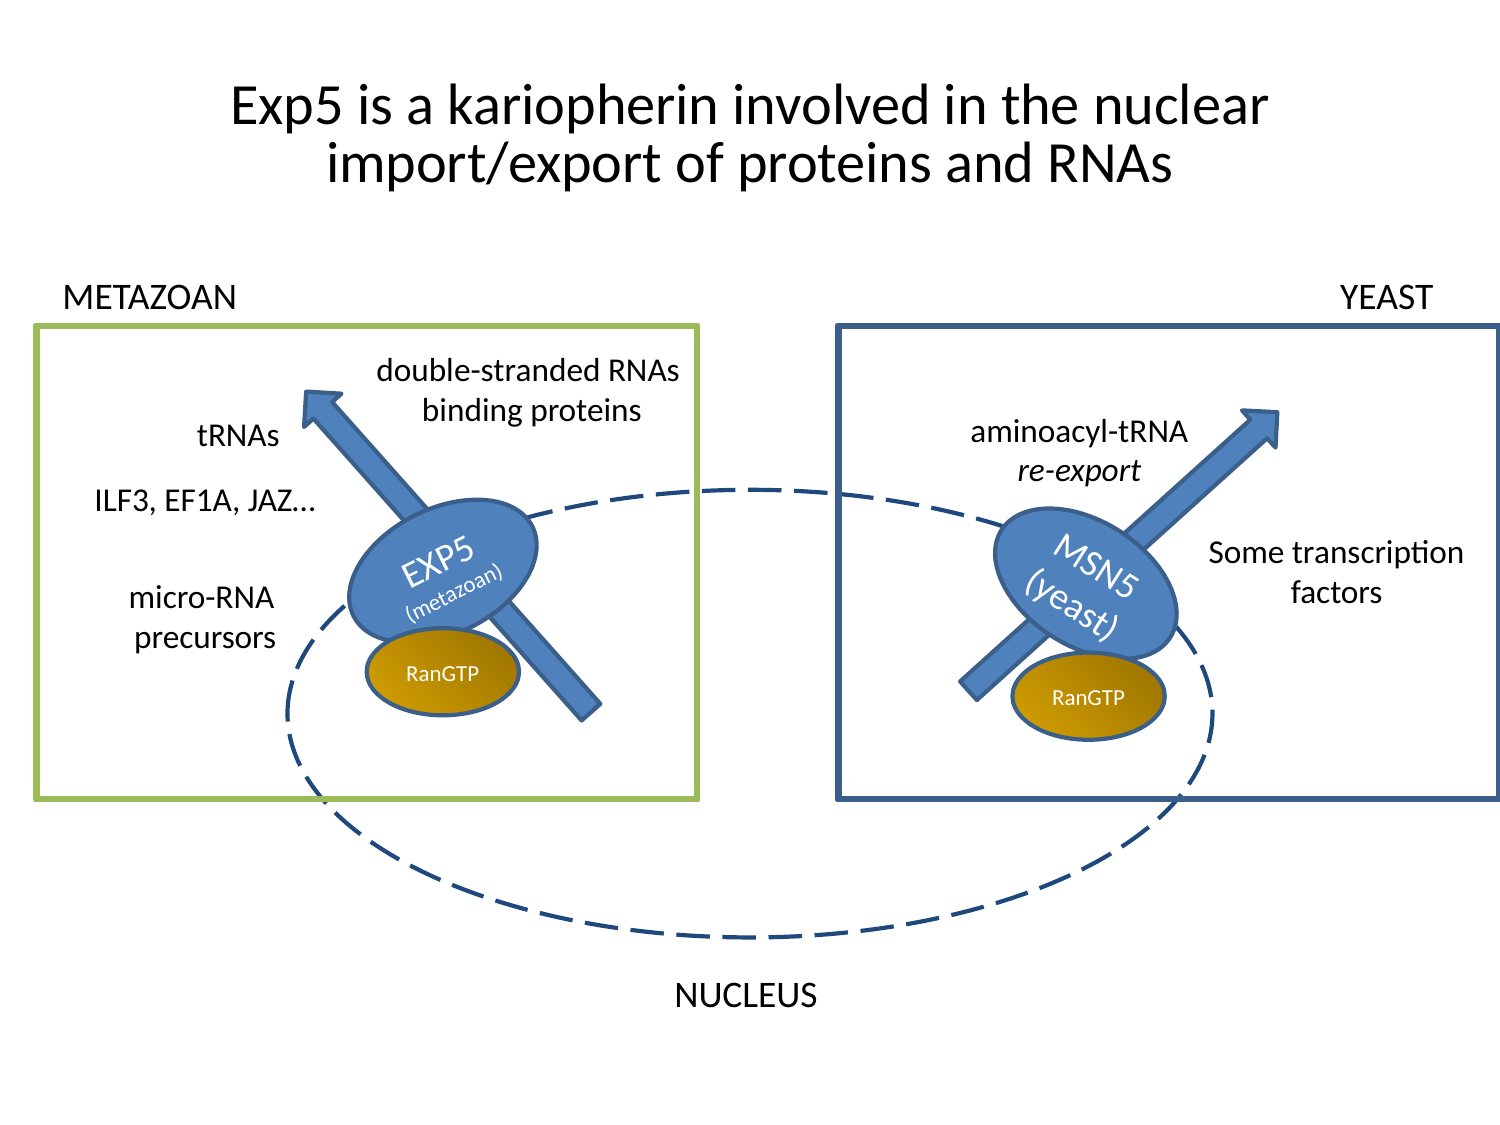

# Exp5 is a kariopherin involved in the nuclear import/export of proteins and RNAs
METAZOAN
YEAST

double-stranded RNAs
 binding proteins

aminoacyl-tRNA
re-export
tRNAs
ILF3, EF1A, JAZ…

EXP5
(metazoan)
MSN5
(yeast)
Some transcription factors
micro-RNA
precursors
RanGTP
RanGTP
NUCLEUS